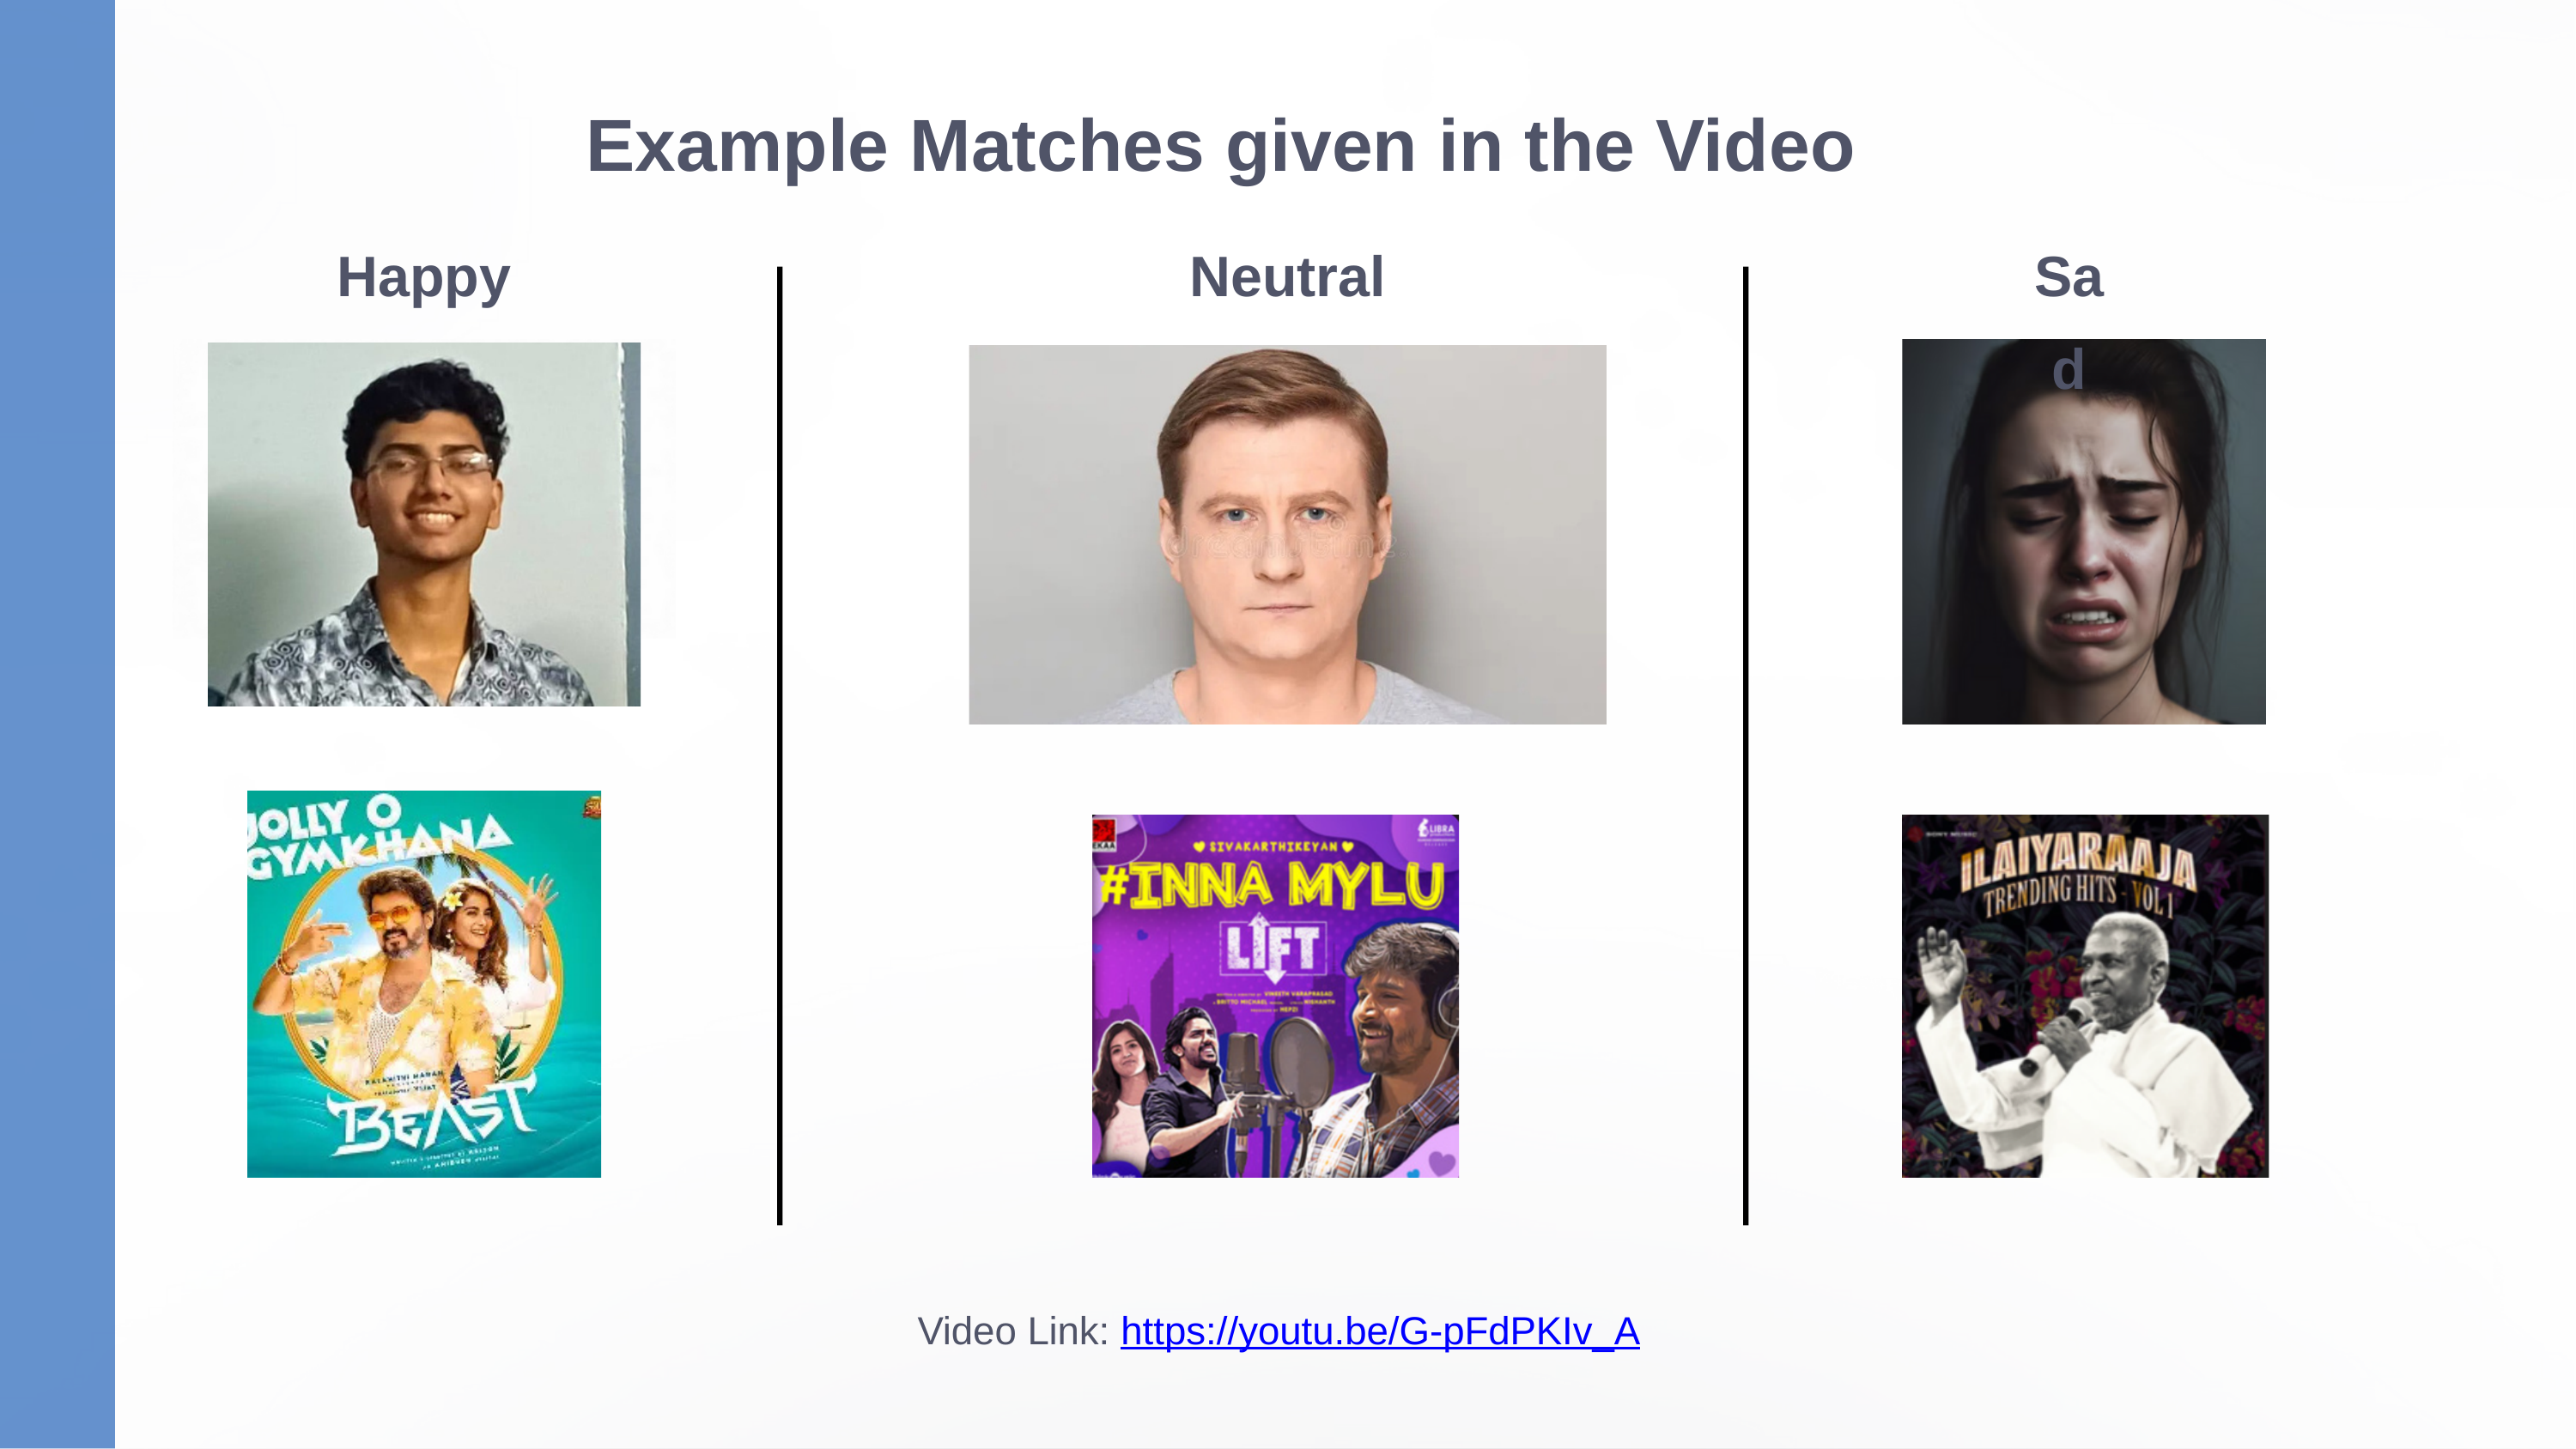

Example Matches given in the Video
Happy
Neutral
Sad

Video Link: https://youtu.be/G-pFdPKIv_A